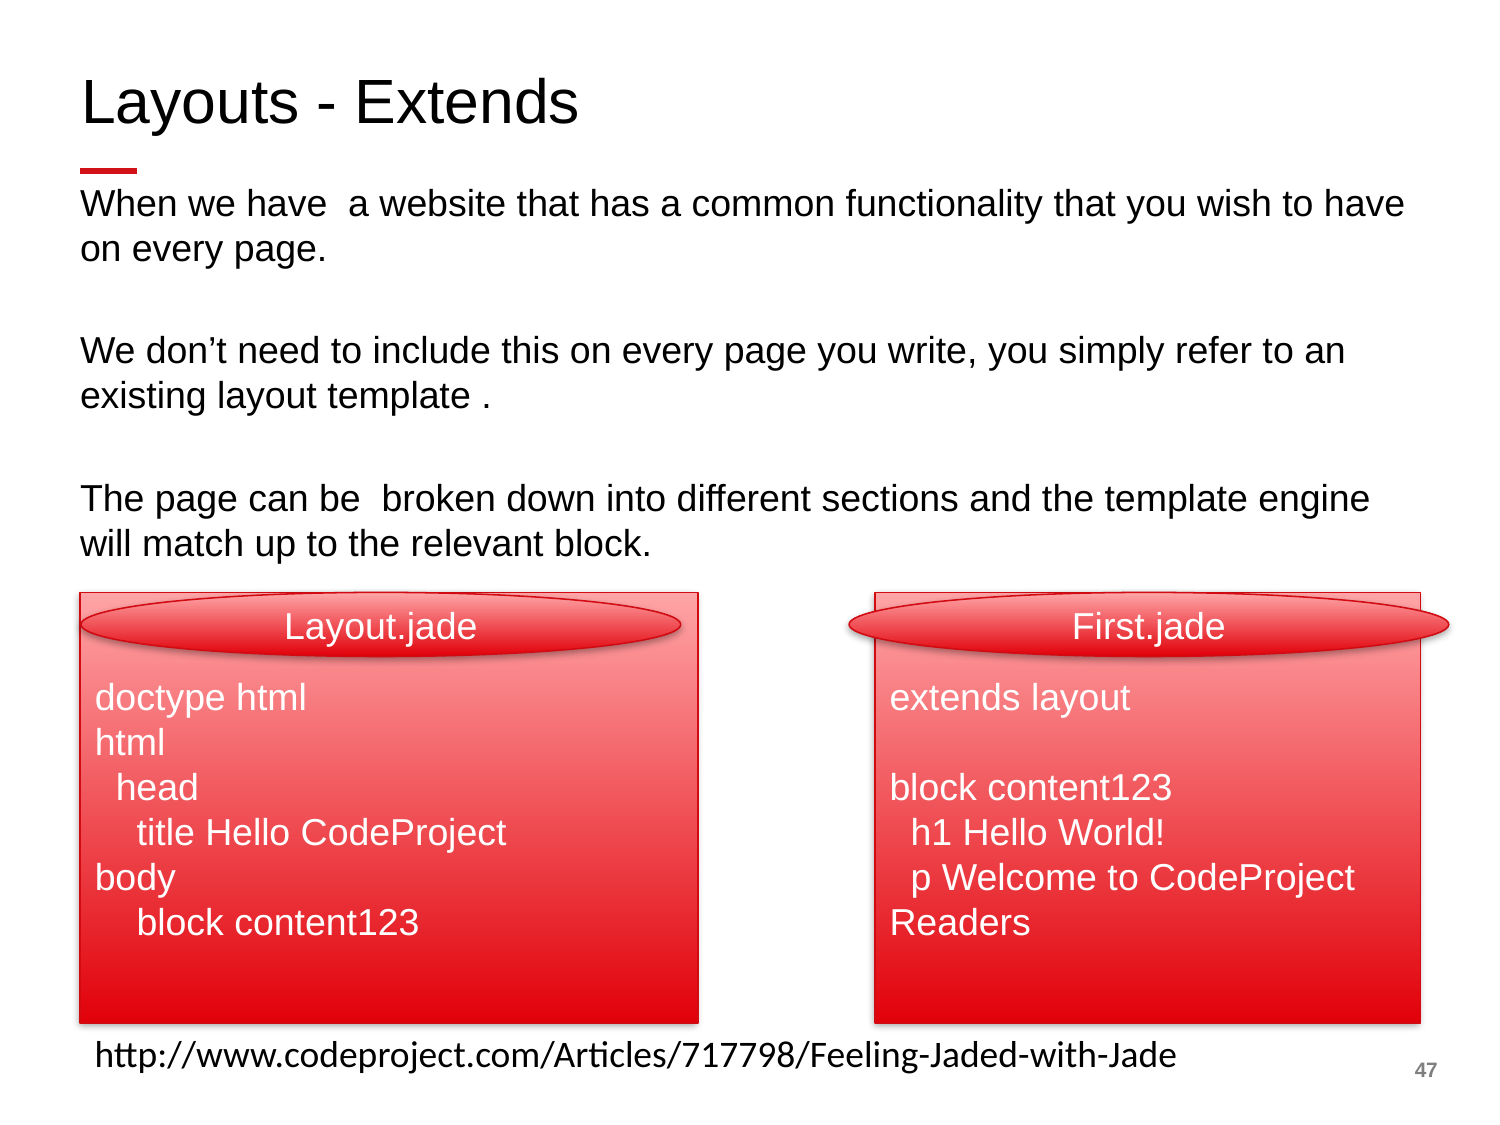

# Layouts - Extends
When we have  a website that has a common functionality that you wish to have on every page.

We don’t need to include this on every page you write, you simply refer to an existing layout template .

The page can be  broken down into different sections and the template engine will match up to the relevant block.
doctype html
html
  head
    title Hello CodeProject
body
    block content123
Layout.jade
First.jade
extends layout

block content123
  h1 Hello World!
  p Welcome to CodeProject Readers
http://www.codeproject.com/Articles/717798/Feeling-Jaded-with-Jade